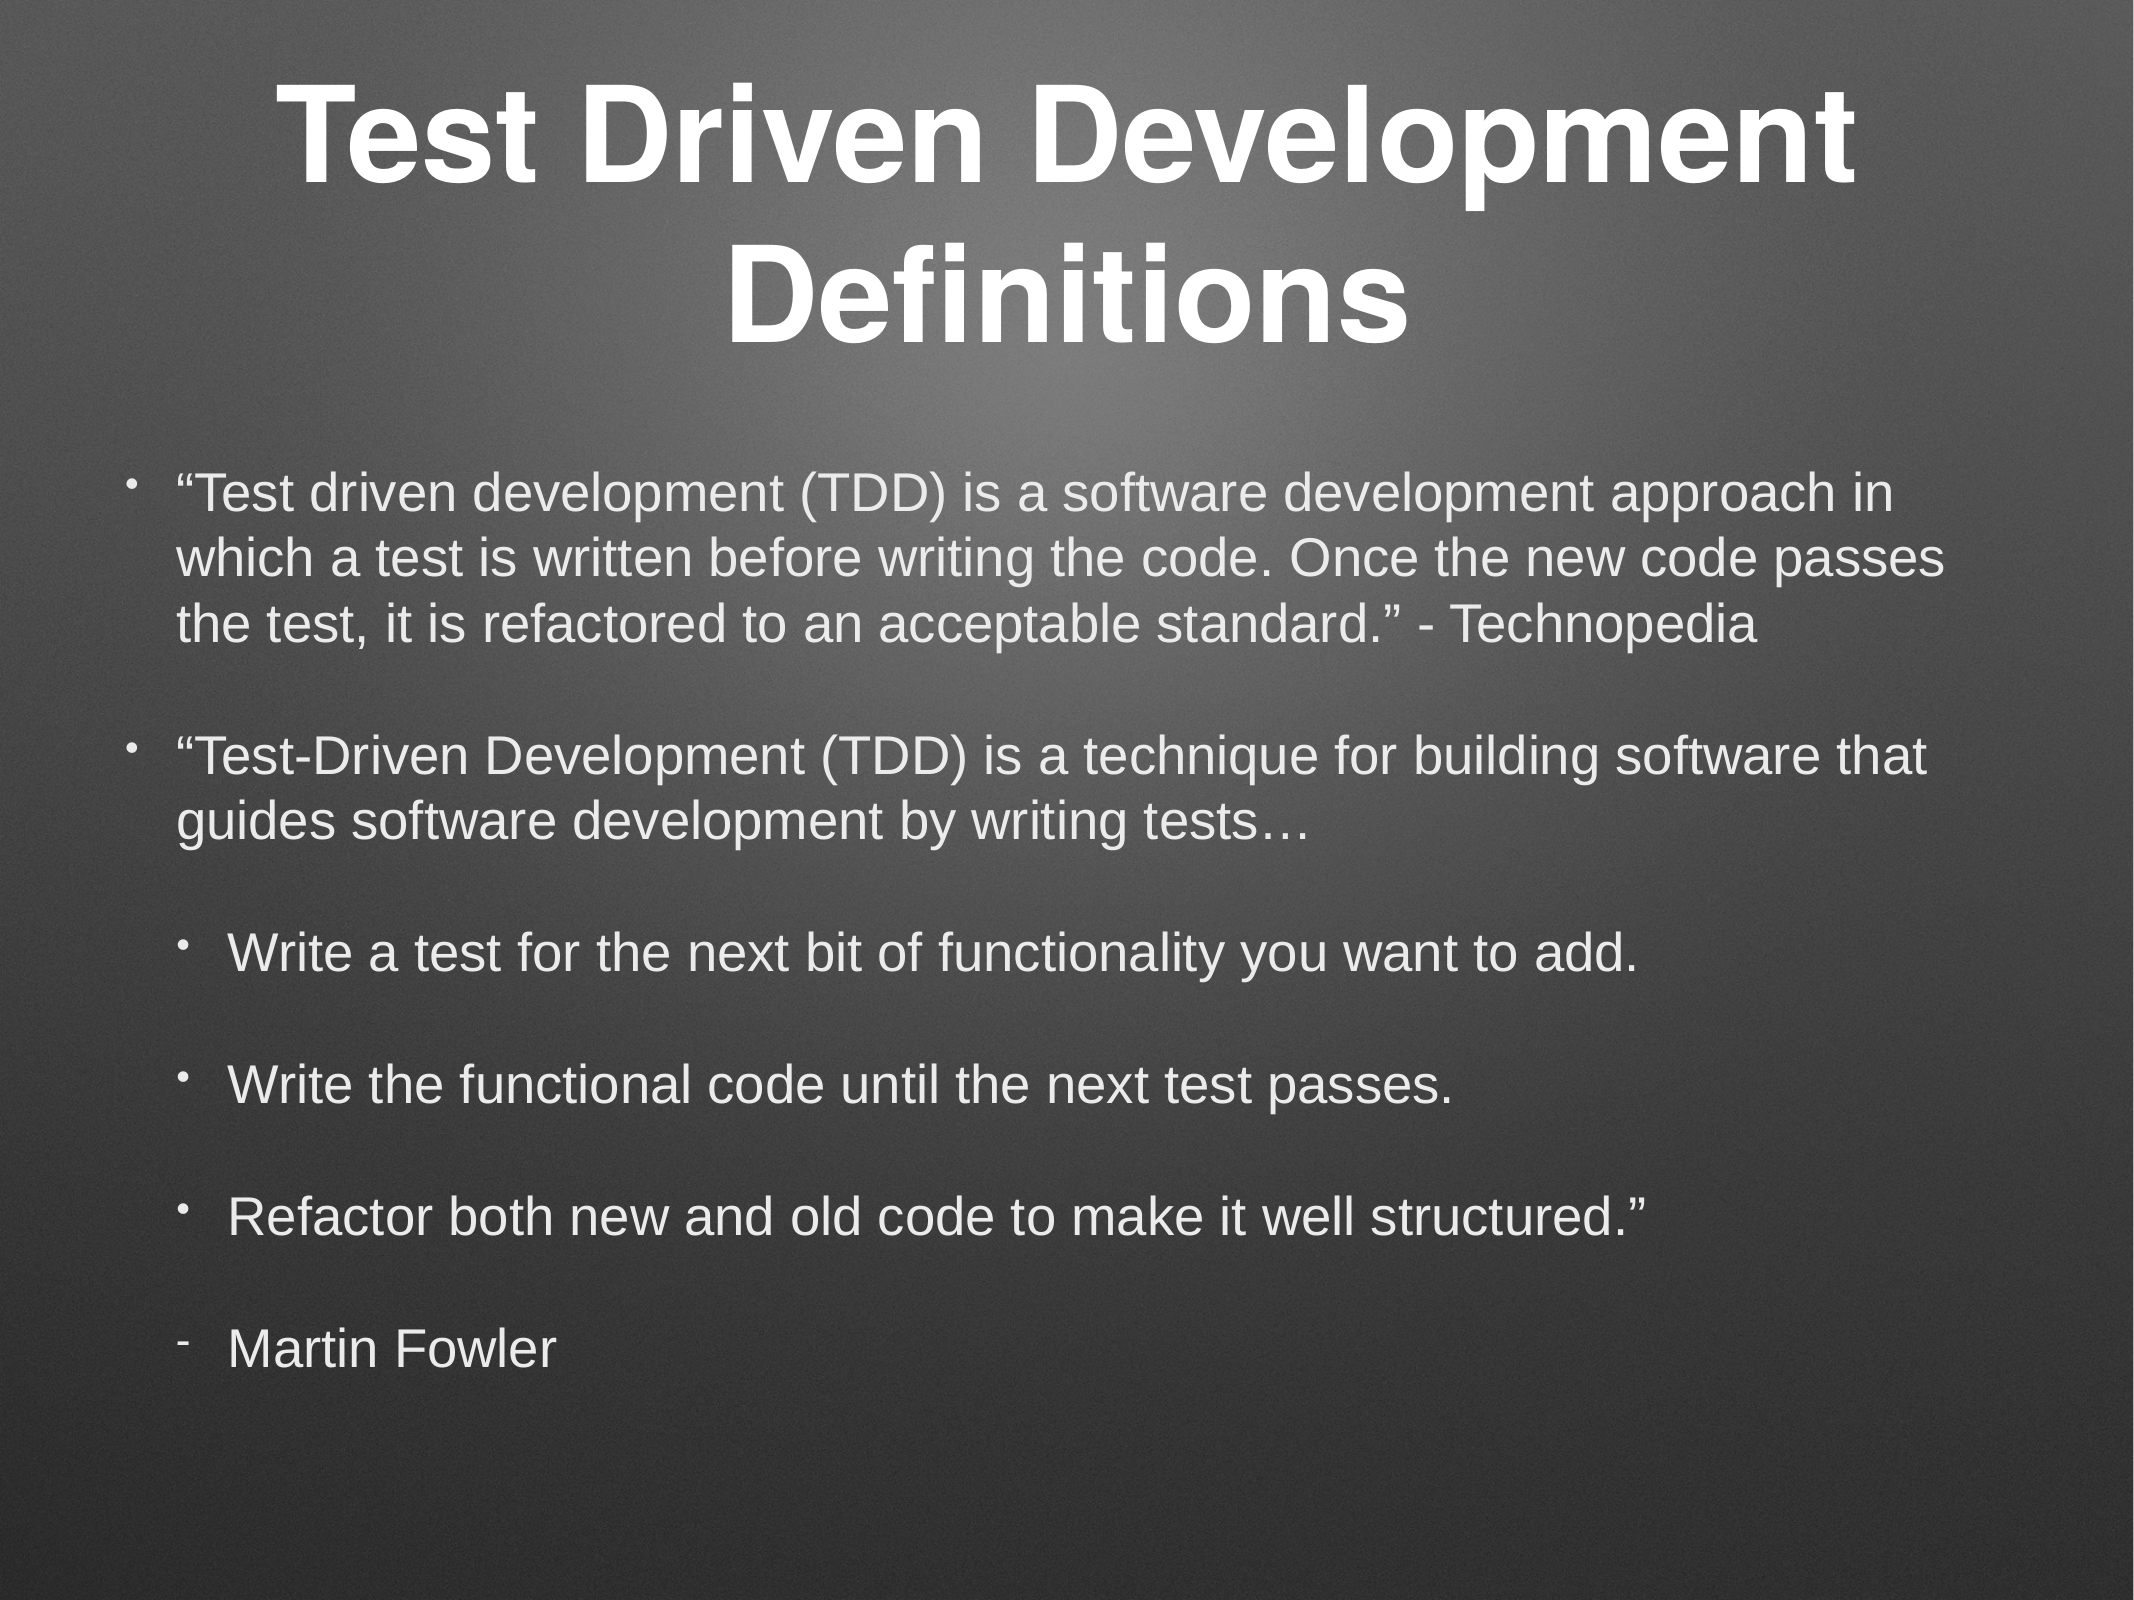

# Test Driven Development Definitions
“Test driven development (TDD) is a software development approach in which a test is written before writing the code. Once the new code passes the test, it is refactored to an acceptable standard.” - Technopedia
“Test-Driven Development (TDD) is a technique for building software that guides software development by writing tests…
Write a test for the next bit of functionality you want to add.
Write the functional code until the next test passes.
Refactor both new and old code to make it well structured.”
Martin Fowler